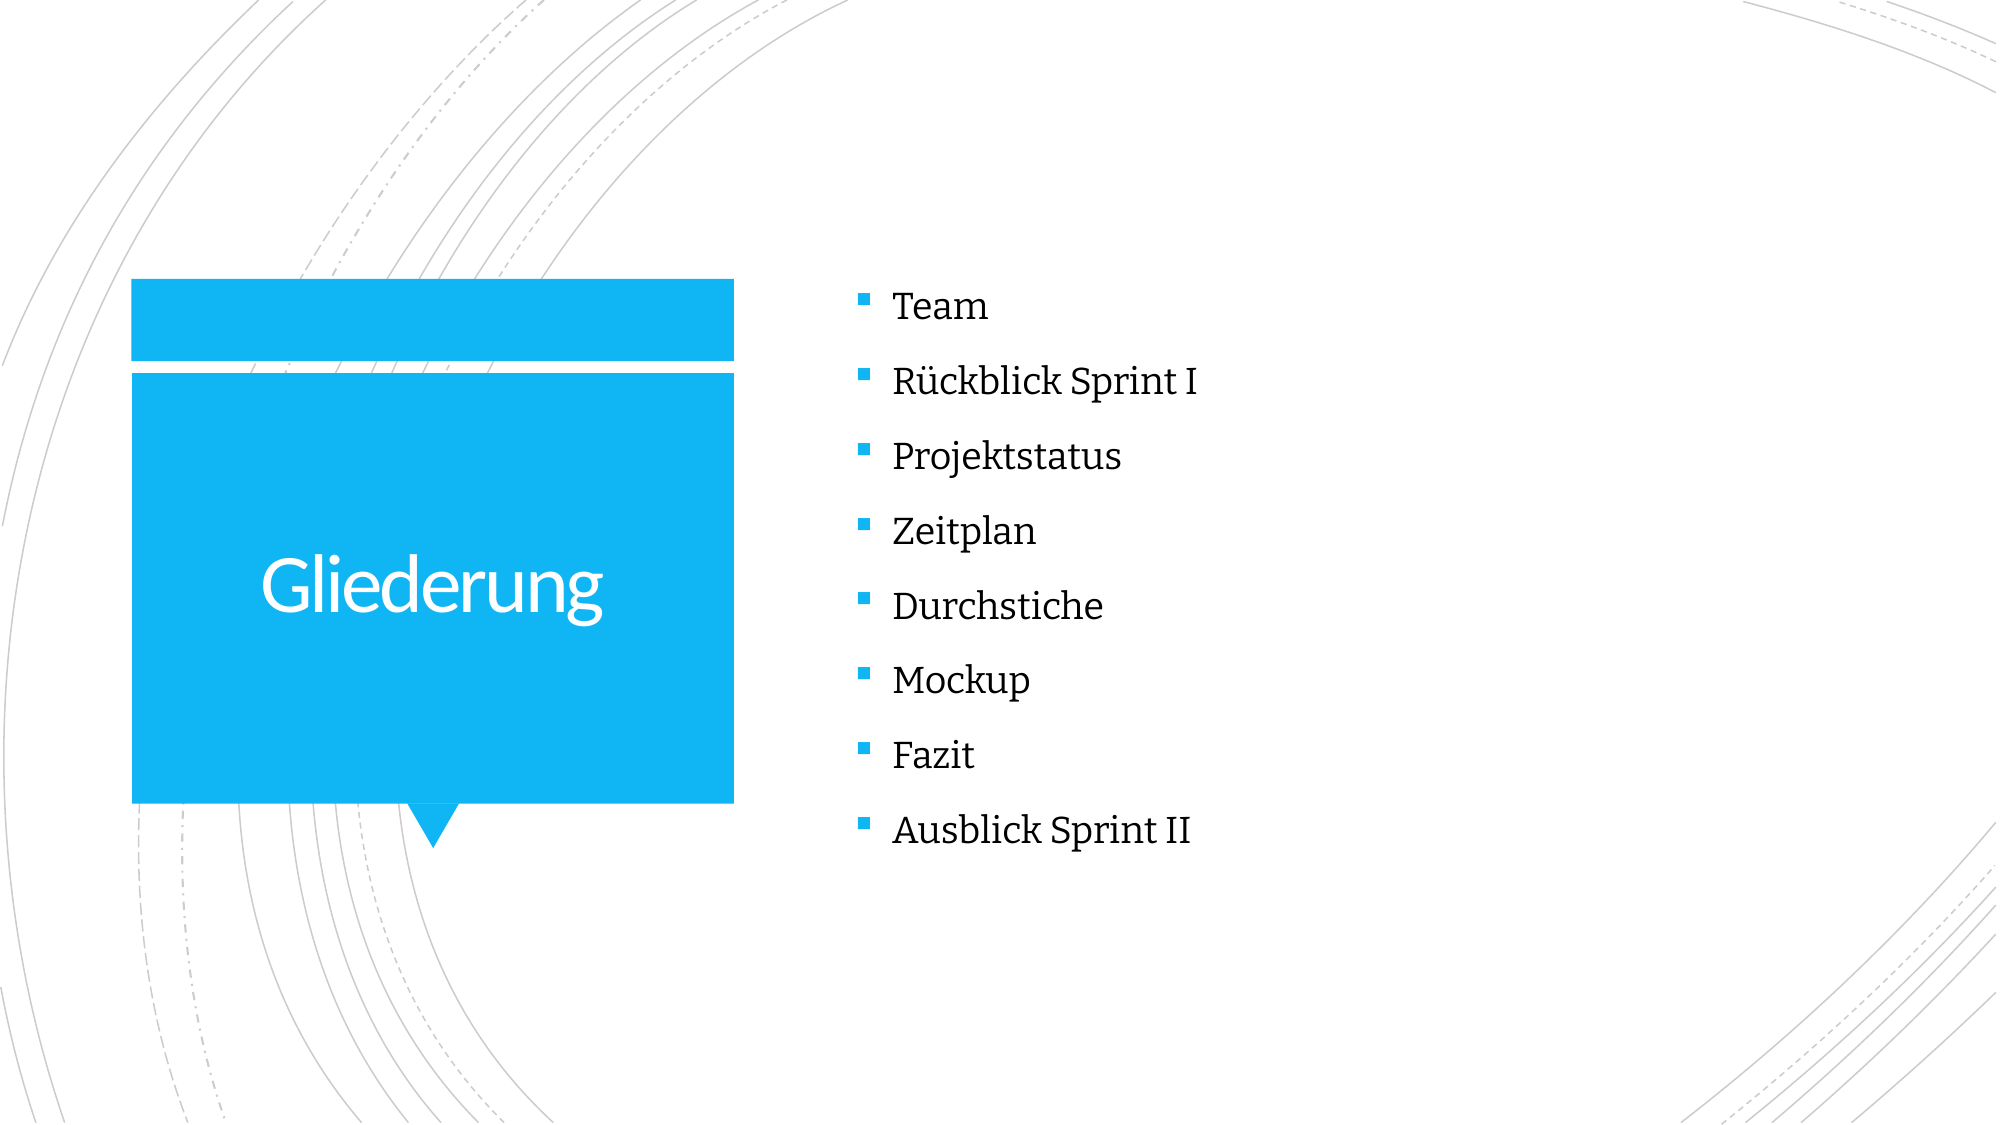

Team
Rückblick Sprint I
Projektstatus
Zeitplan
Durchstiche
Mockup
Fazit
Ausblick Sprint II
# Gliederung